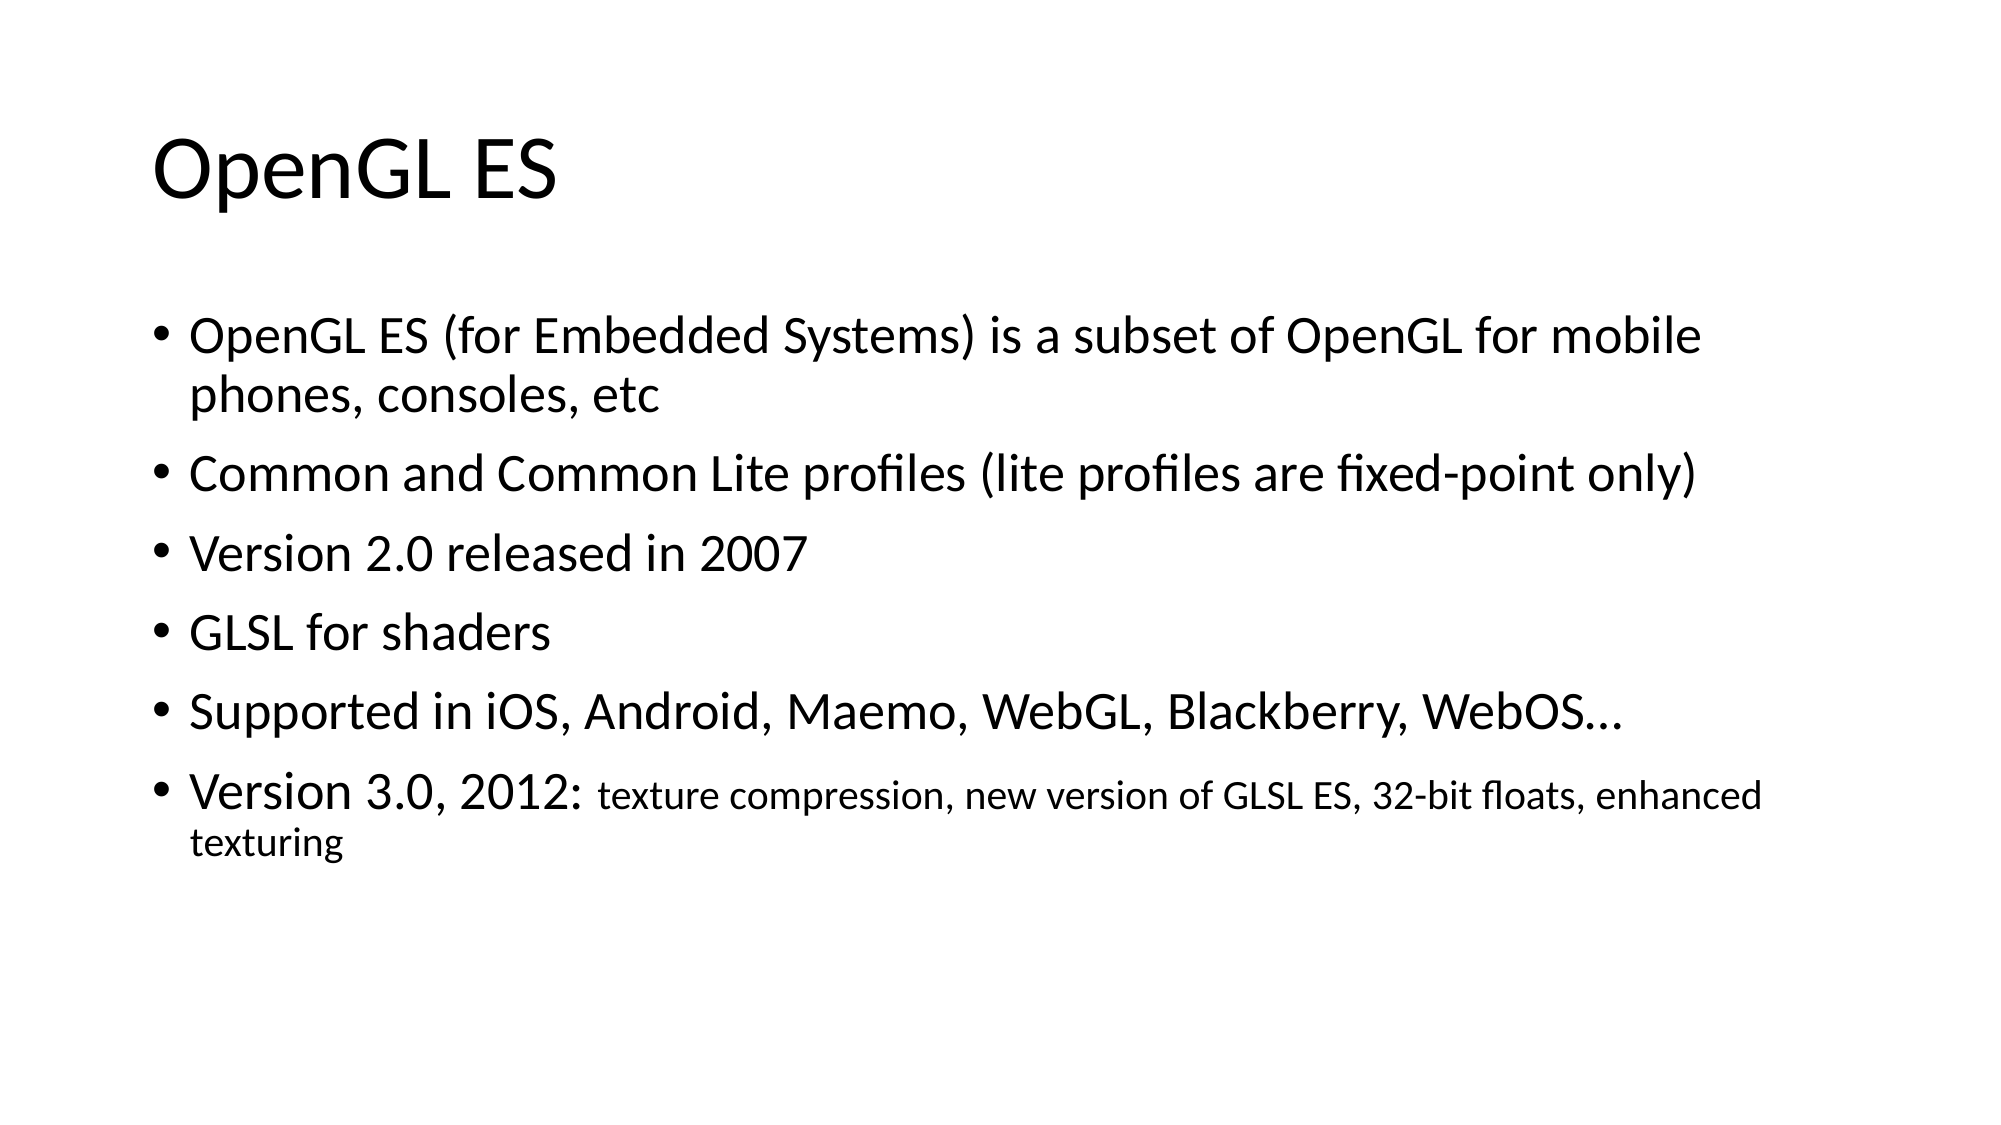

# OpenGL ES
OpenGL ES (for Embedded Systems) is a subset of OpenGL for mobile phones, consoles, etc
Common and Common Lite profiles (lite profiles are fixed-point only)
Version 2.0 released in 2007
GLSL for shaders
Supported in iOS, Android, Maemo, WebGL, Blackberry, WebOS…
Version 3.0, 2012: texture compression, new version of GLSL ES, 32-bit floats, enhanced texturing